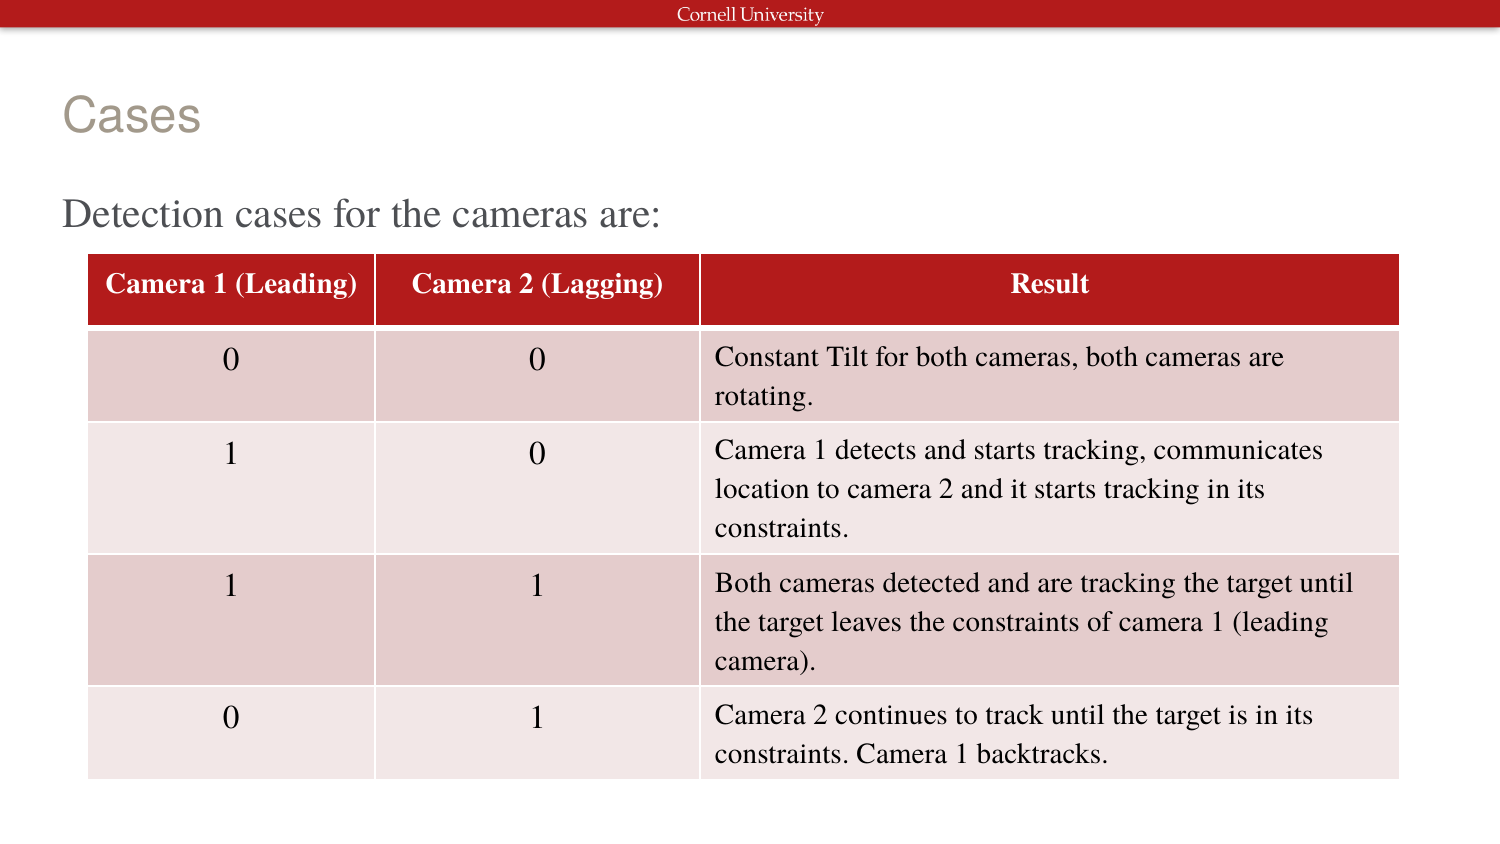

# Cases
Detection cases for the cameras are:
| Camera 1 (Leading) | Camera 2 (Lagging) | Result |
| --- | --- | --- |
| 0 | 0 | Constant Tilt for both cameras, both cameras are rotating. |
| 1 | 0 | Camera 1 detects and starts tracking, communicates location to camera 2 and it starts tracking in its constraints. |
| 1 | 1 | Both cameras detected and are tracking the target until the target leaves the constraints of camera 1 (leading camera). |
| 0 | 1 | Camera 2 continues to track until the target is in its constraints. Camera 1 backtracks. |